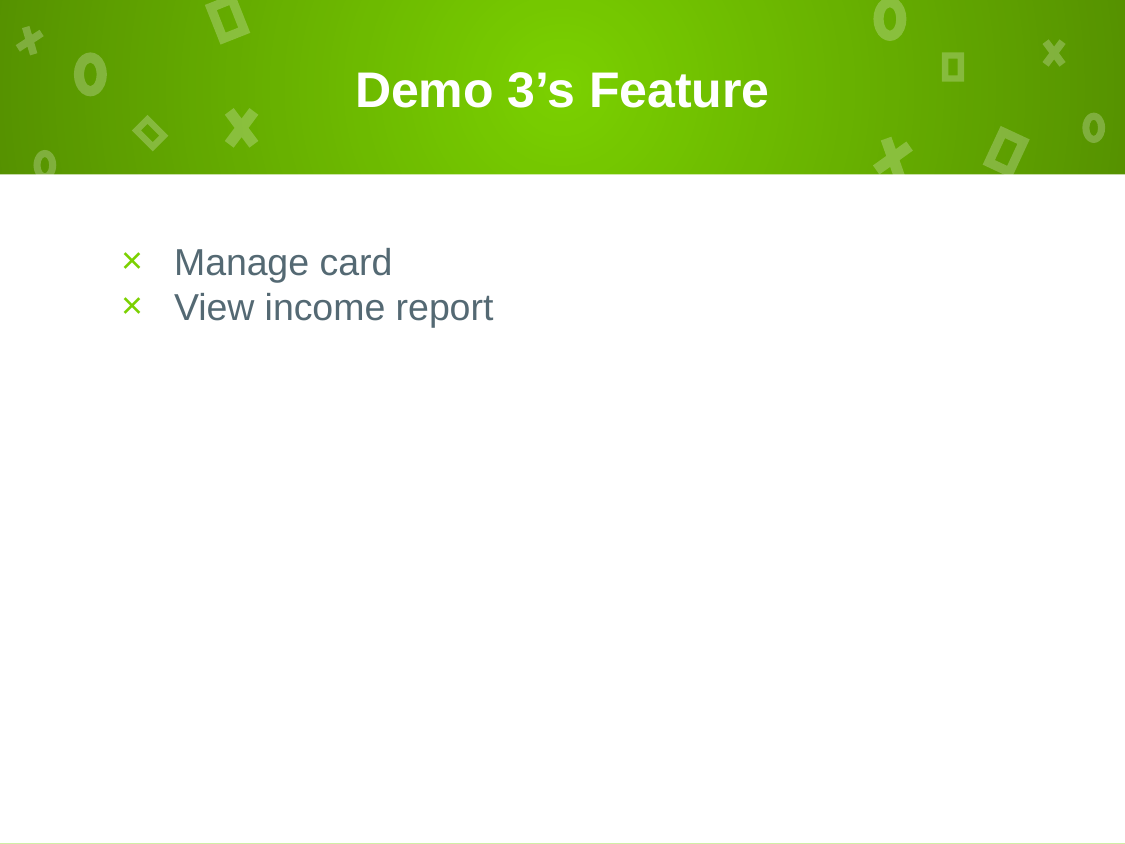

# Demo 3’s Feature
Manage card
View income report